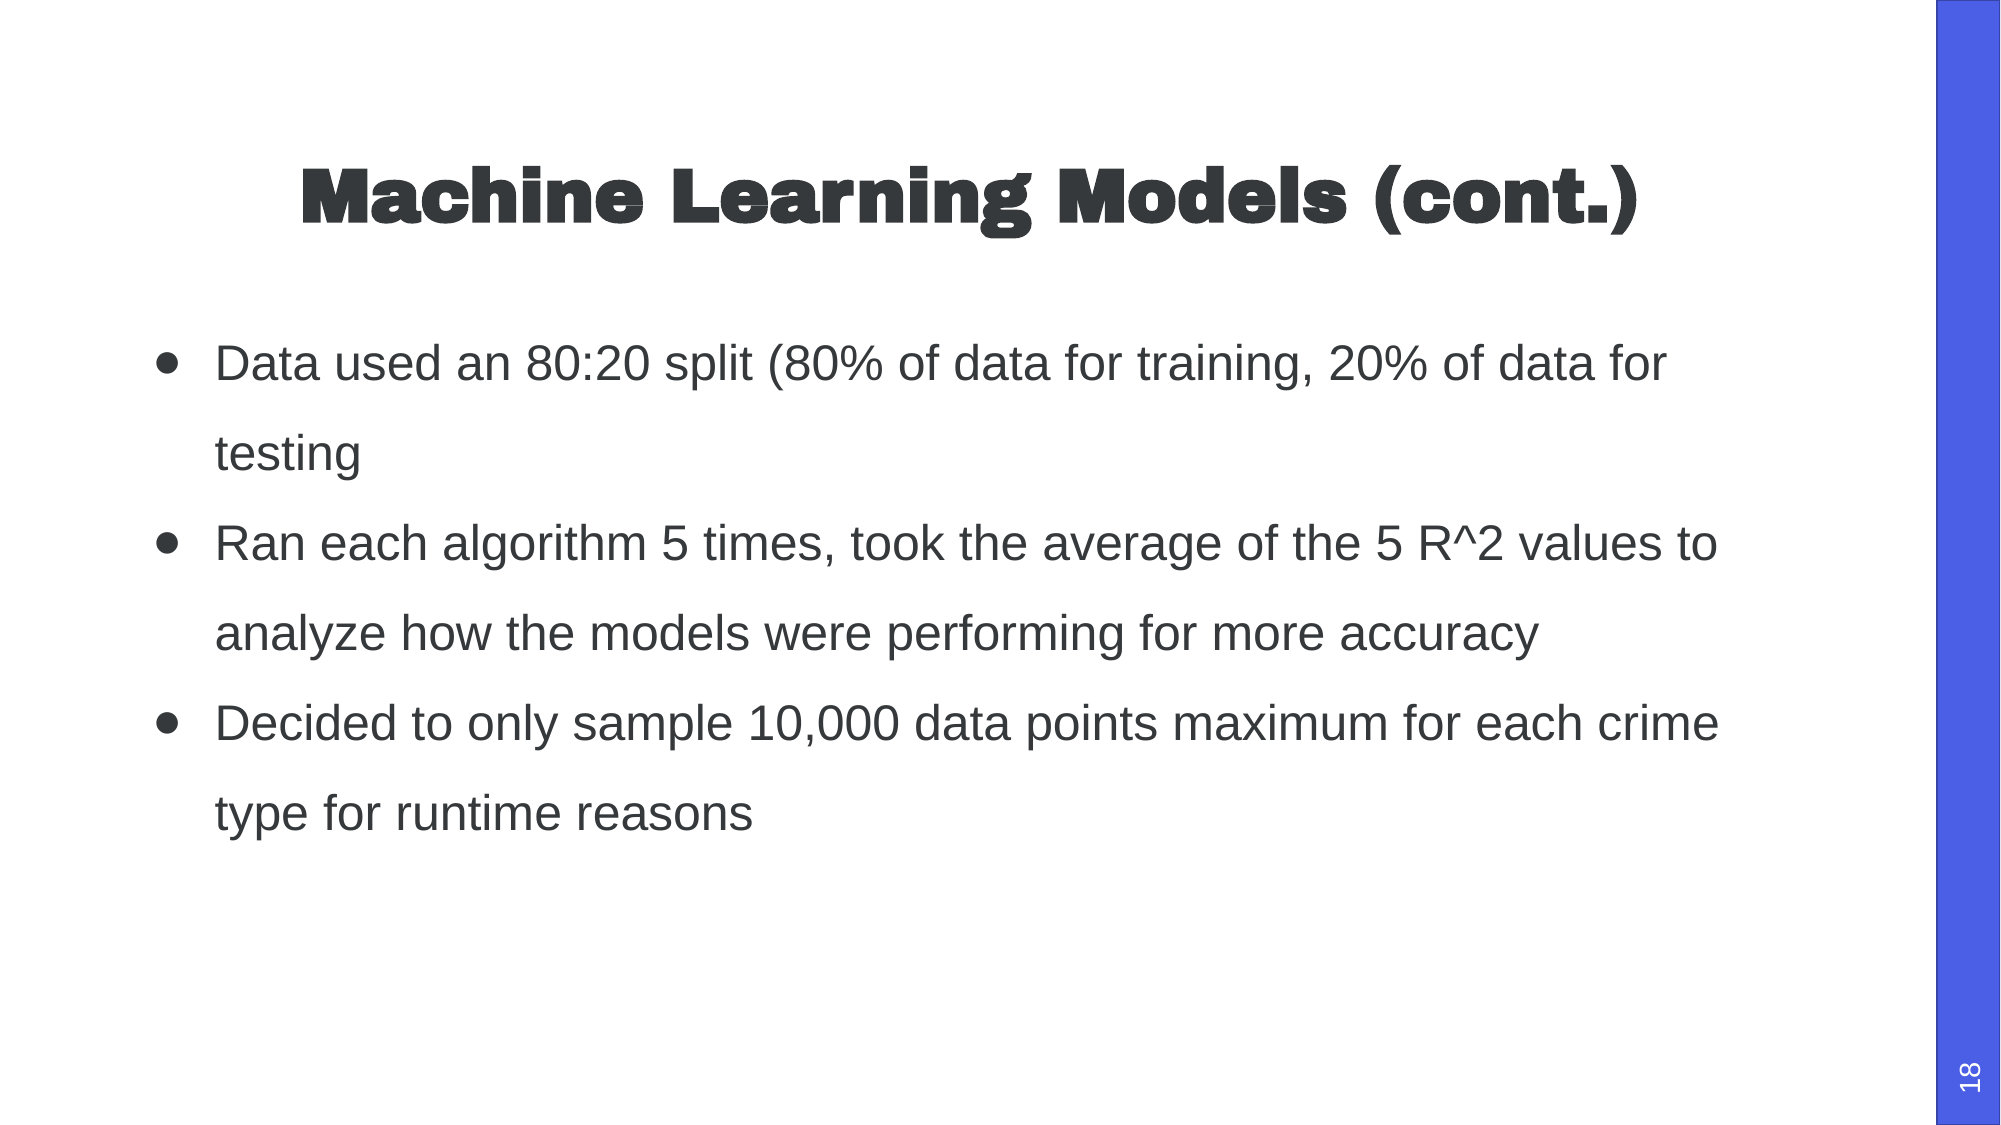

# Machine Learning Models (cont.)
Data used an 80:20 split (80% of data for training, 20% of data for testing
Ran each algorithm 5 times, took the average of the 5 R^2 values to analyze how the models were performing for more accuracy
Decided to only sample 10,000 data points maximum for each crime type for runtime reasons

18